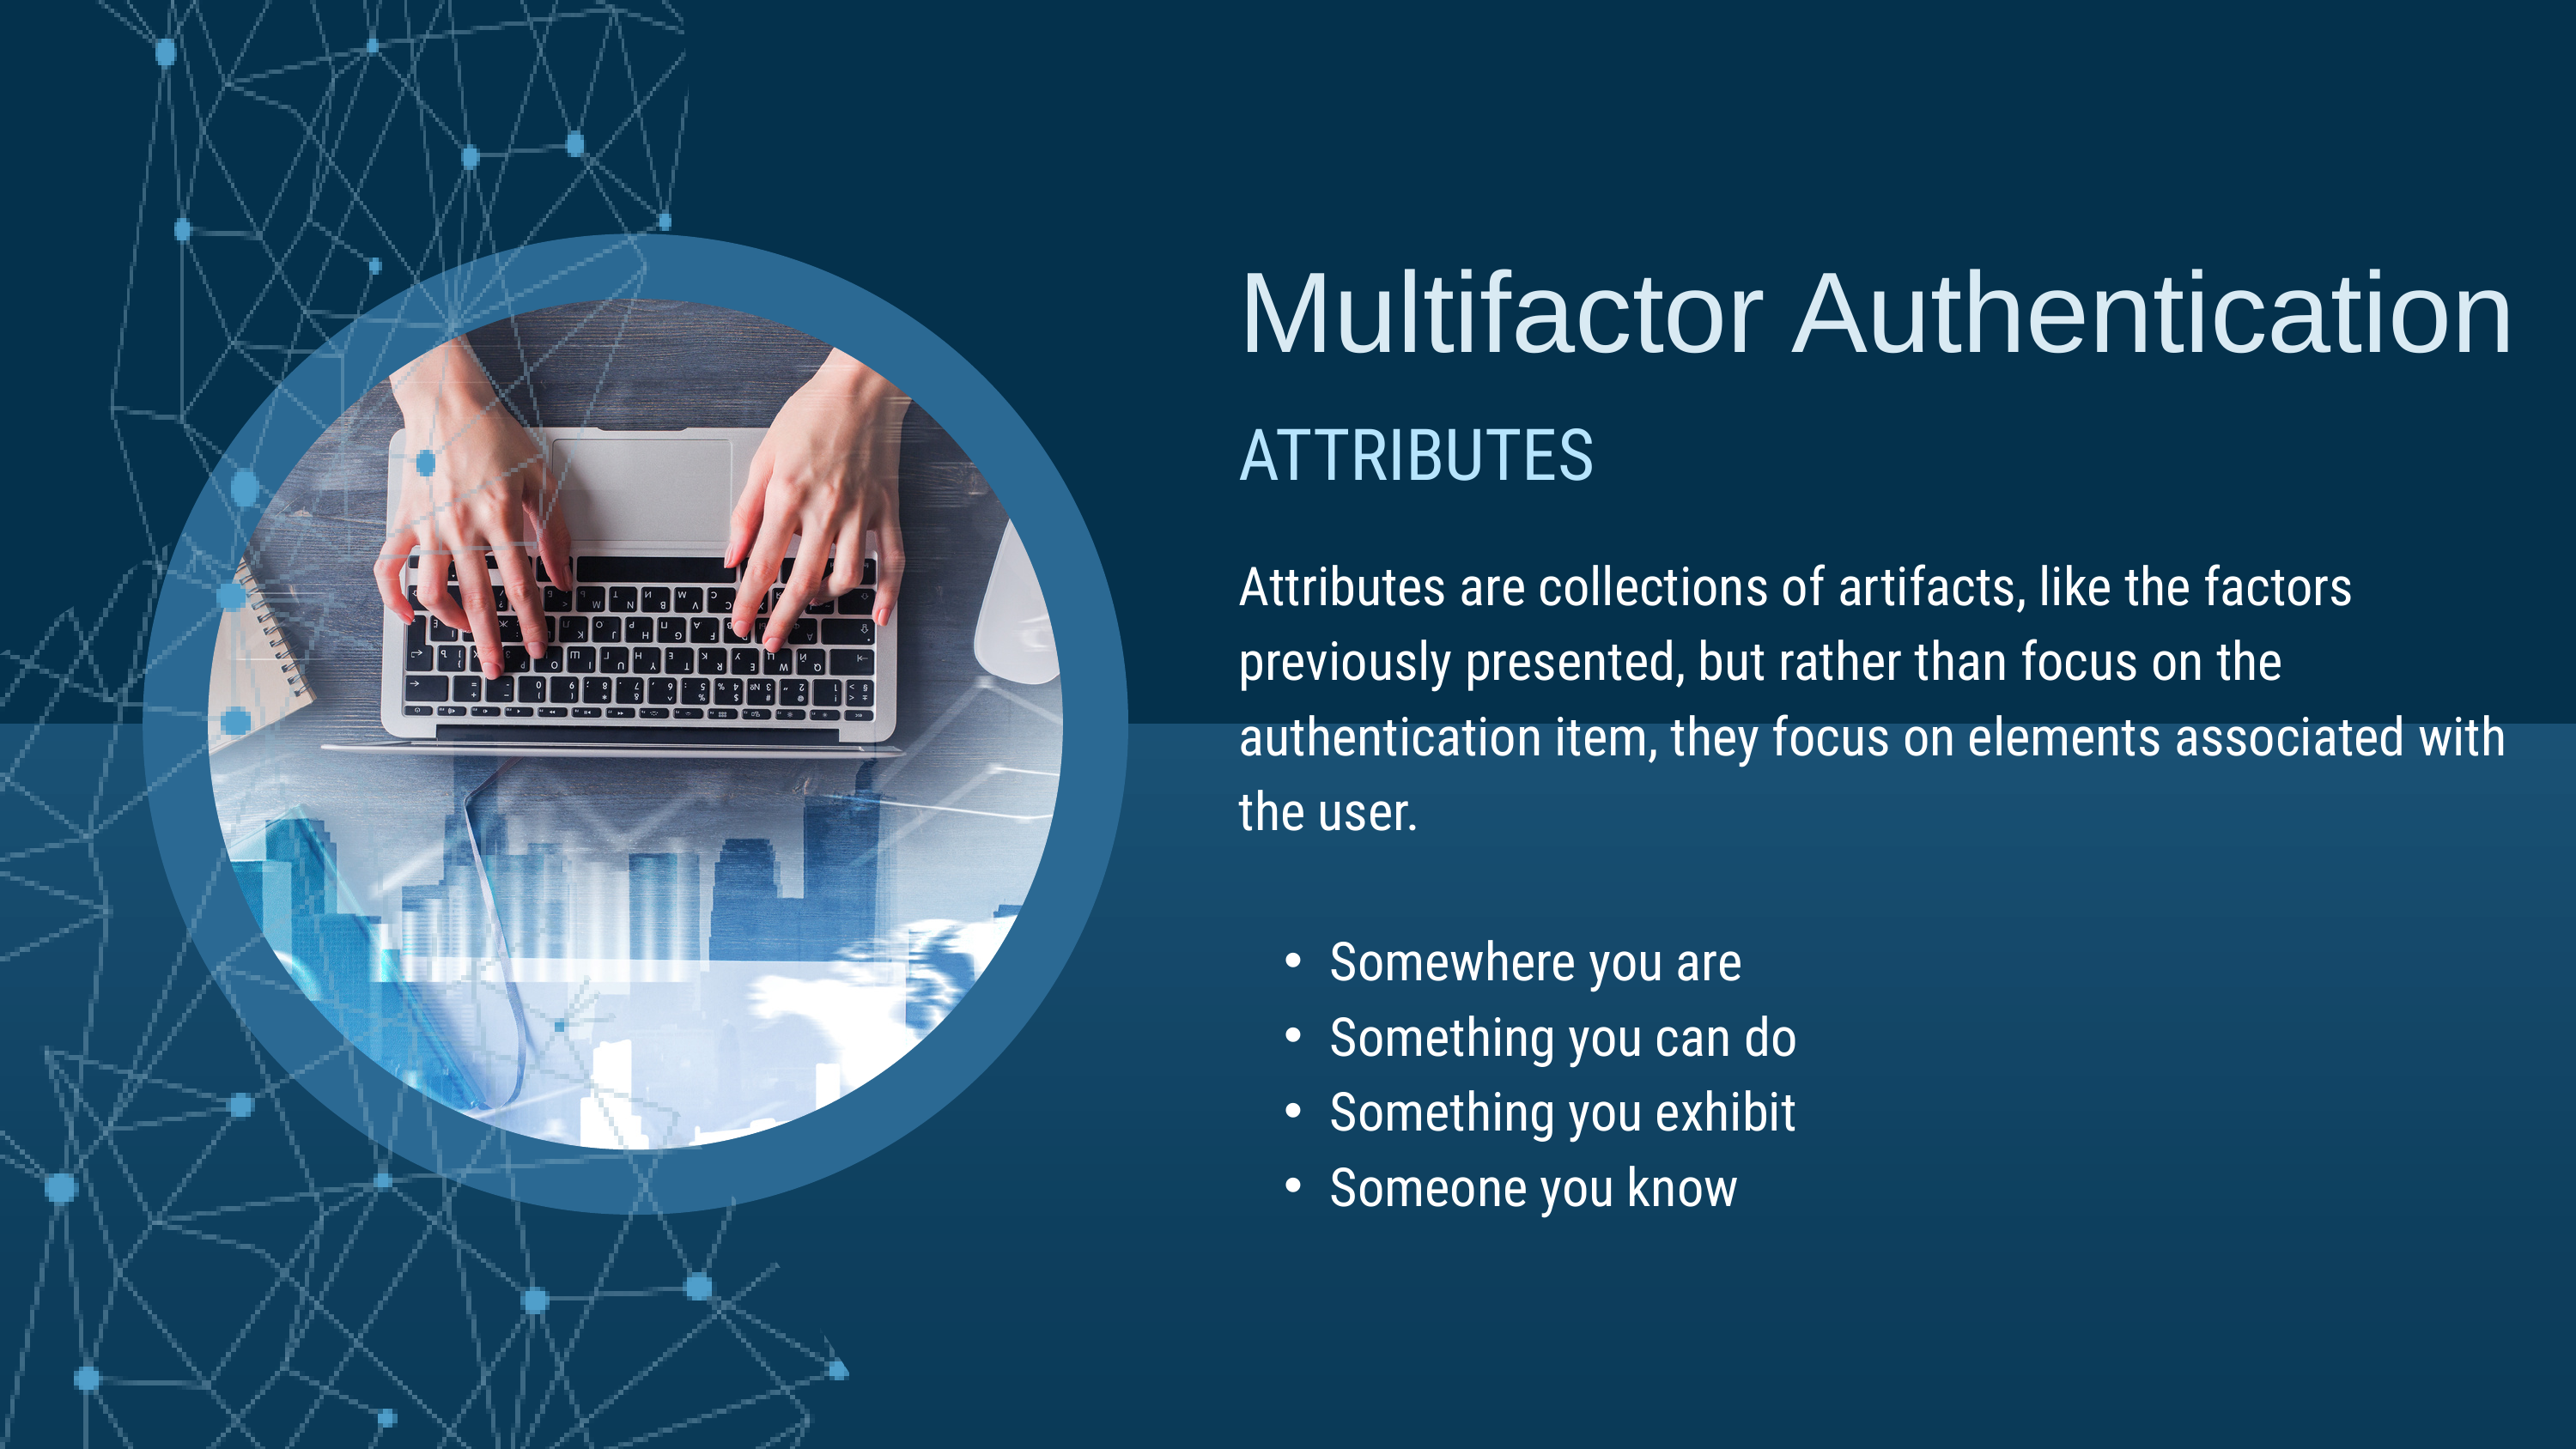

Multifactor Authentication

ATTRIBUTES
Attributes are collections of artifacts, like the factors previously presented, but rather than focus on the authentication item, they focus on elements associated with the user.

Somewhere you are
Something you can do
Something you exhibit
Someone you know